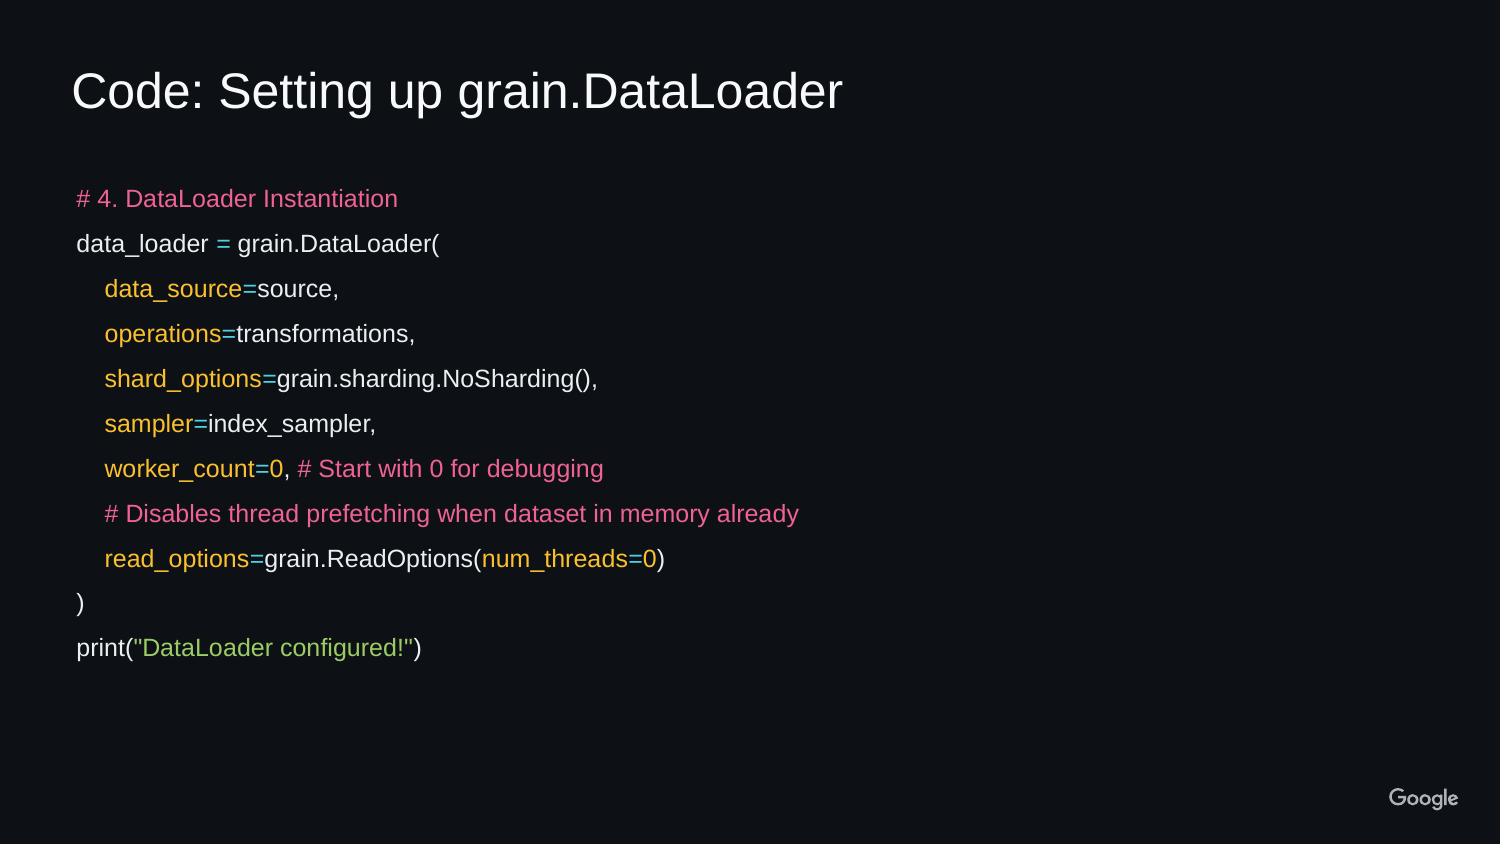

Code: Setting up grain.DataLoader
# 4. DataLoader Instantiation
data_loader = grain.DataLoader(
    data_source=source,
    operations=transformations,
    shard_options=grain.sharding.NoSharding(),
    sampler=index_sampler,
    worker_count=0, # Start with 0 for debugging
    # Disables thread prefetching when dataset in memory already
    read_options=grain.ReadOptions(num_threads=0)
)
print("DataLoader configured!")